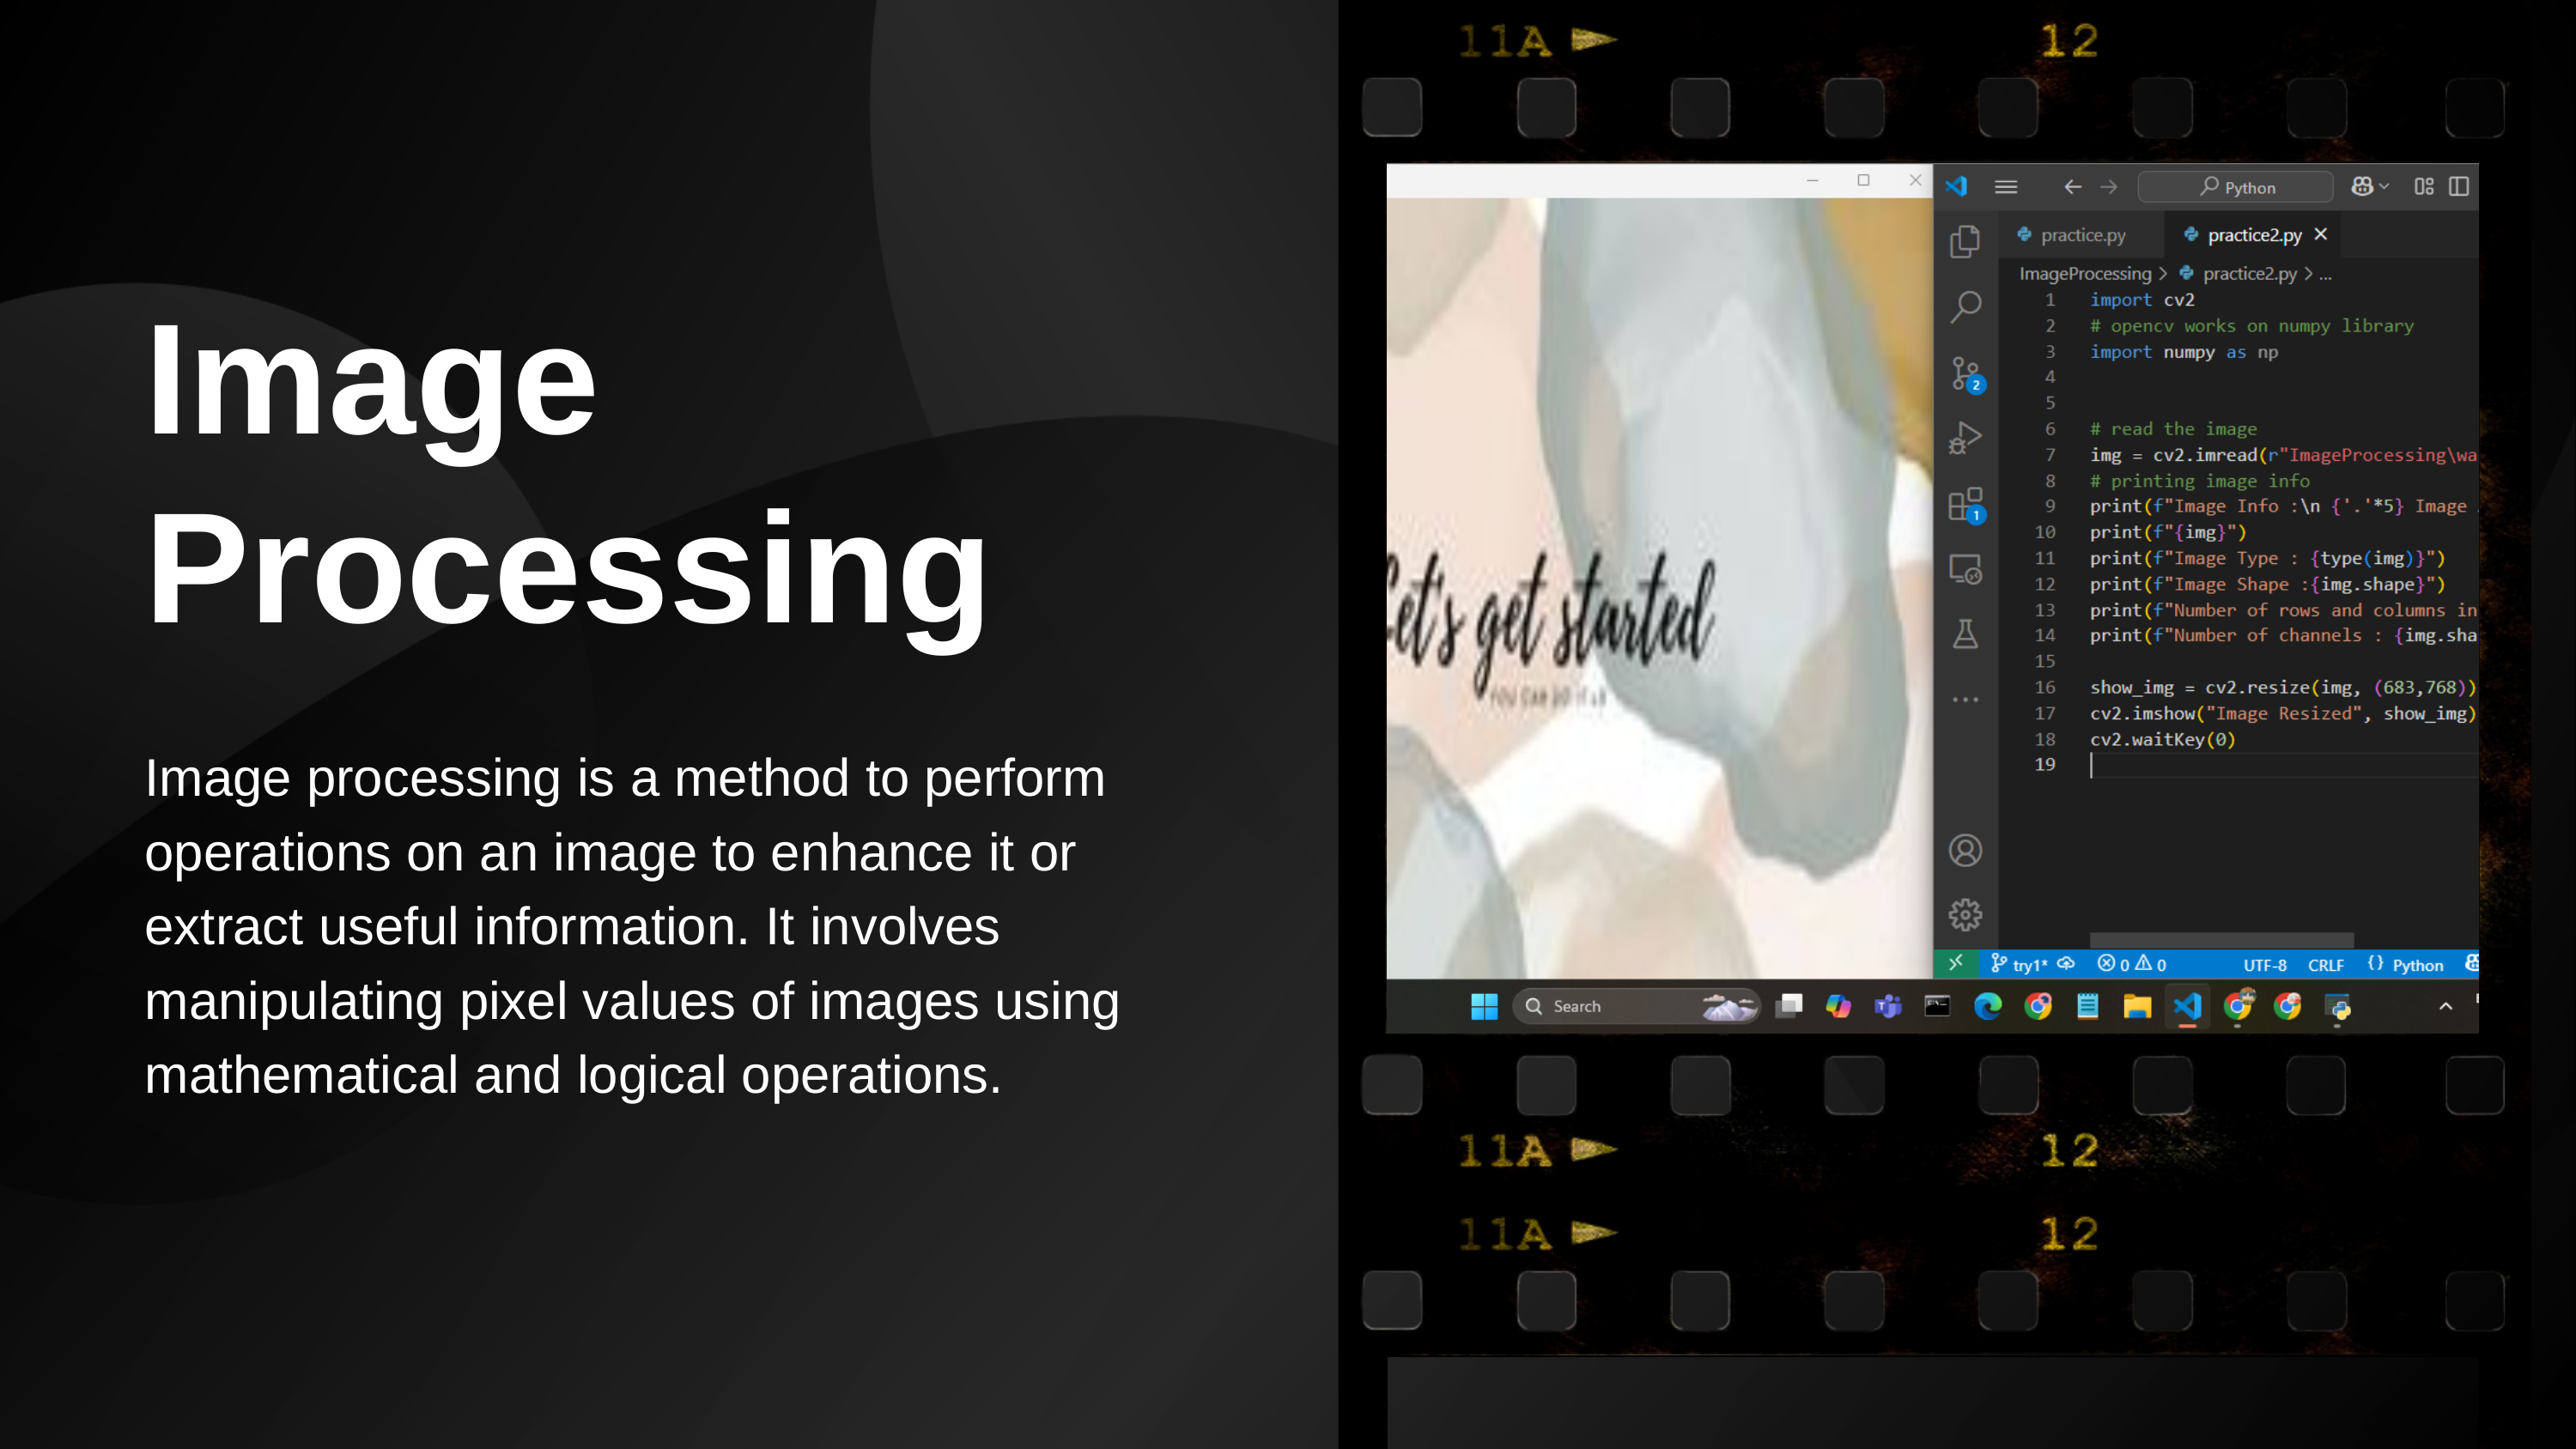

Image Processing
Image processing is a method to perform operations on an image to enhance it or extract useful information. It involves manipulating pixel values of images using mathematical and logical operations.